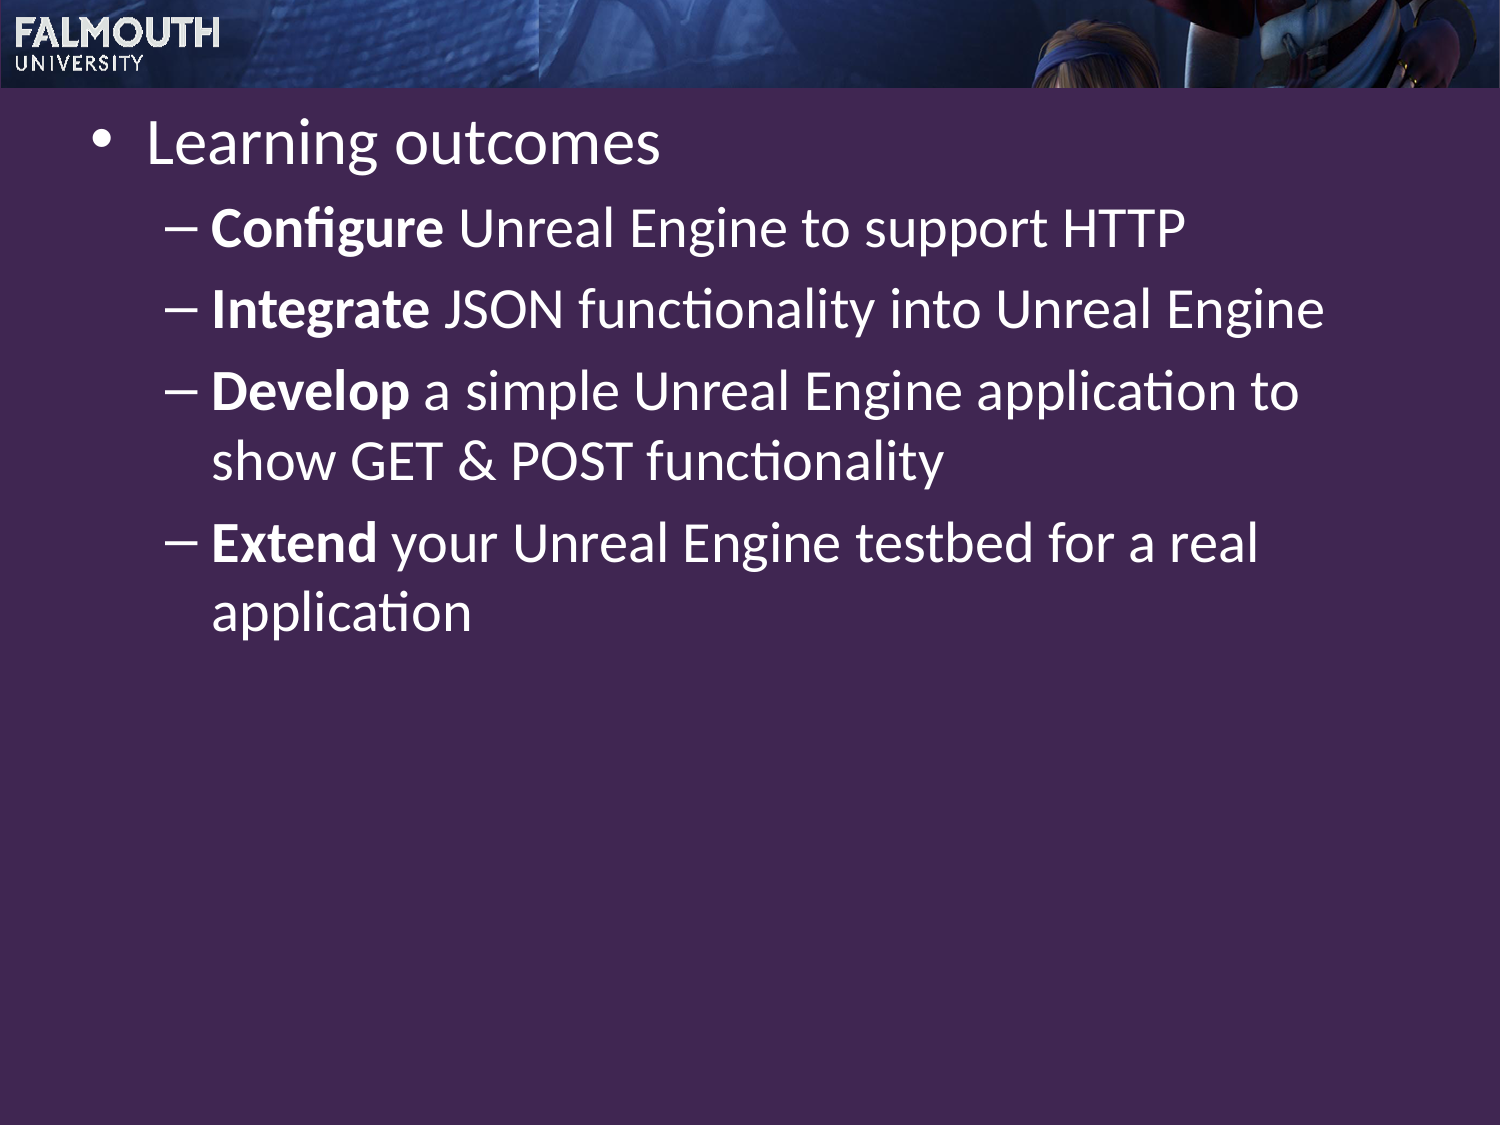

Learning outcomes
Configure Unreal Engine to support HTTP
Integrate JSON functionality into Unreal Engine
Develop a simple Unreal Engine application to show GET & POST functionality
Extend your Unreal Engine testbed for a real application